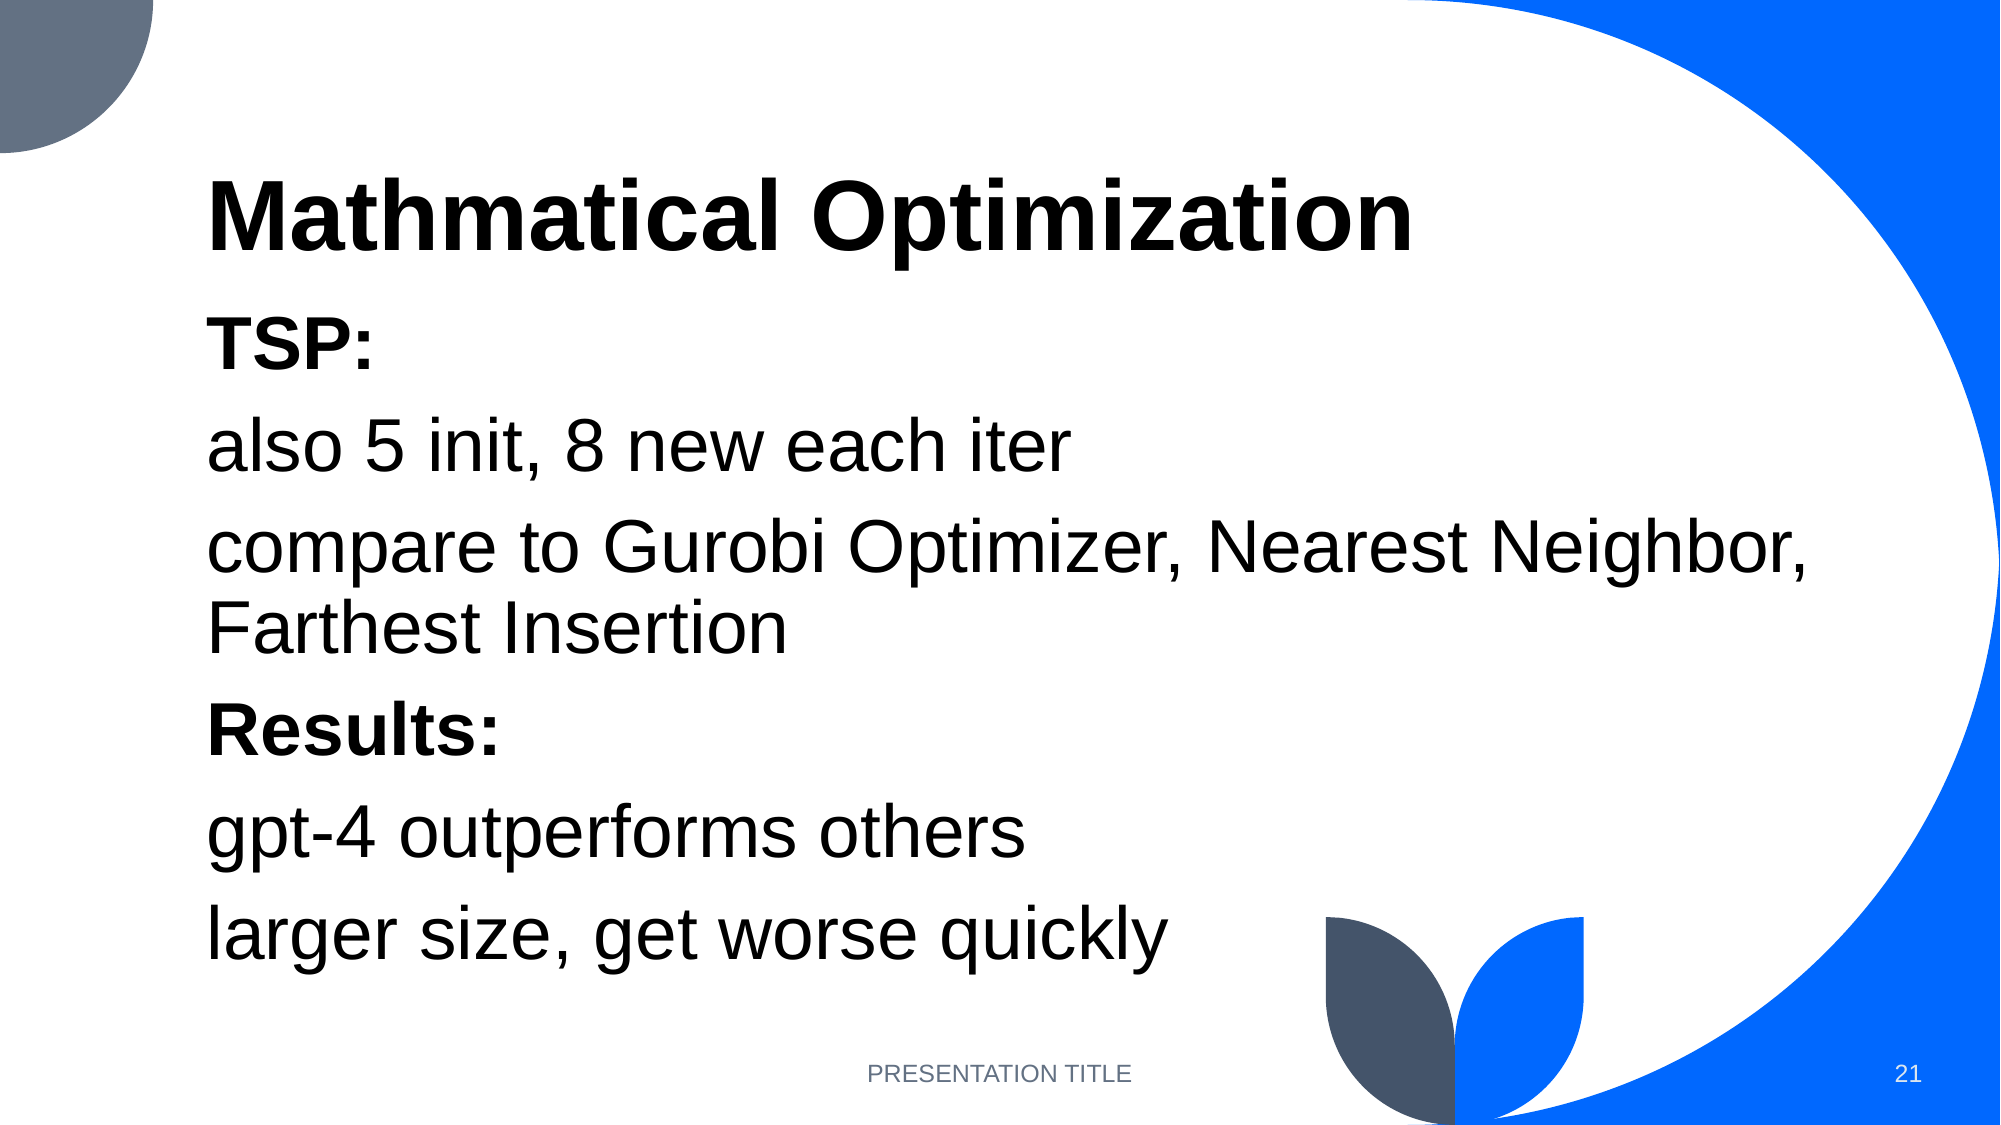

# Mathmatical Optimization
TSP:
also 5 init, 8 new each iter
compare to Gurobi Optimizer, Nearest Neighbor, Farthest Insertion
Results:
gpt-4 outperforms others
larger size, get worse quickly
PRESENTATION TITLE
21